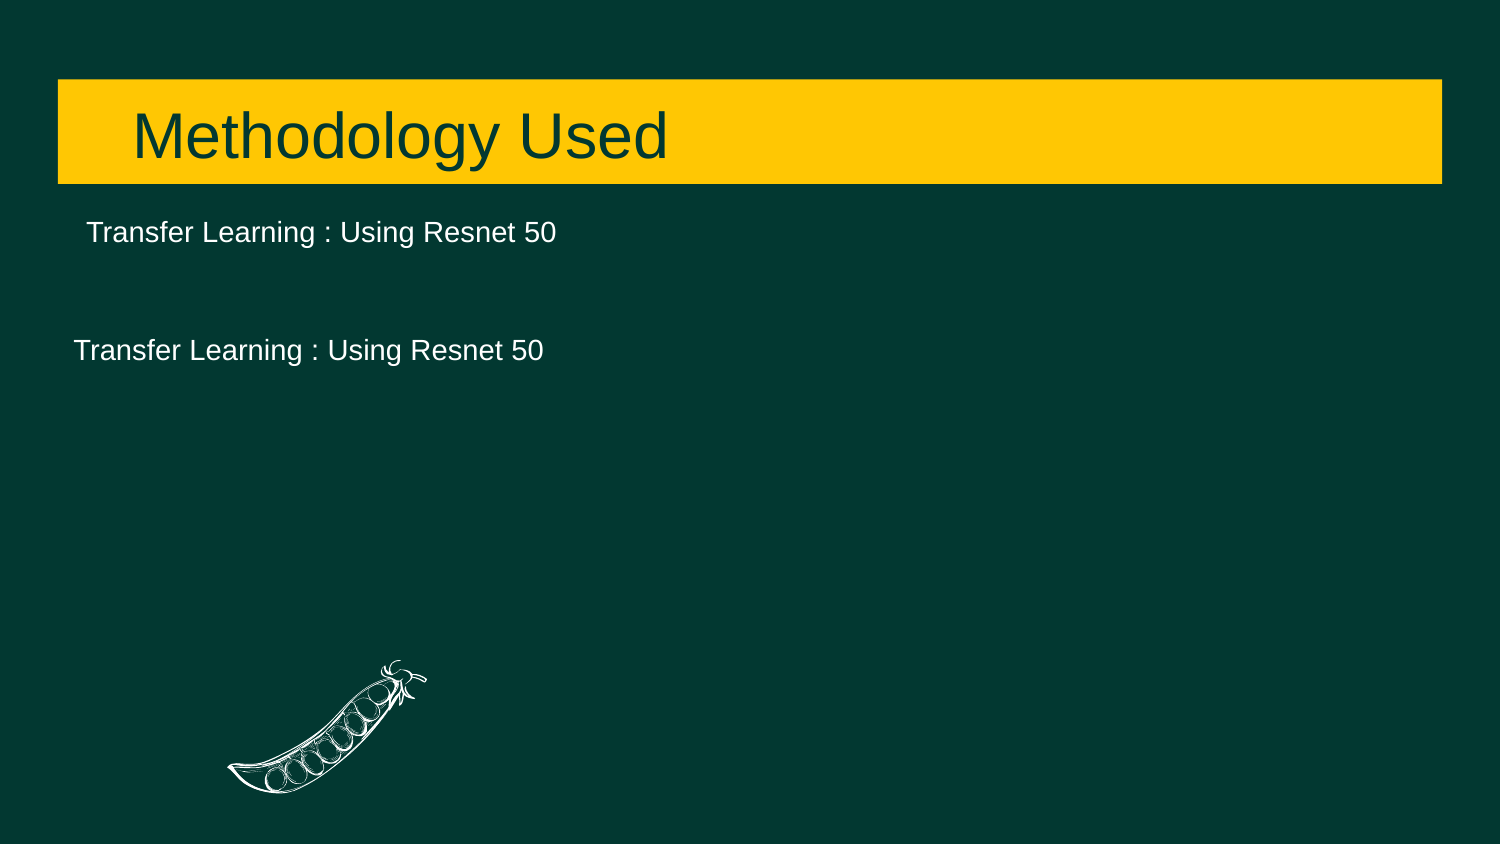

# Methodology Used
Transfer Learning : Using Resnet 50
Transfer Learning : Using Resnet 50